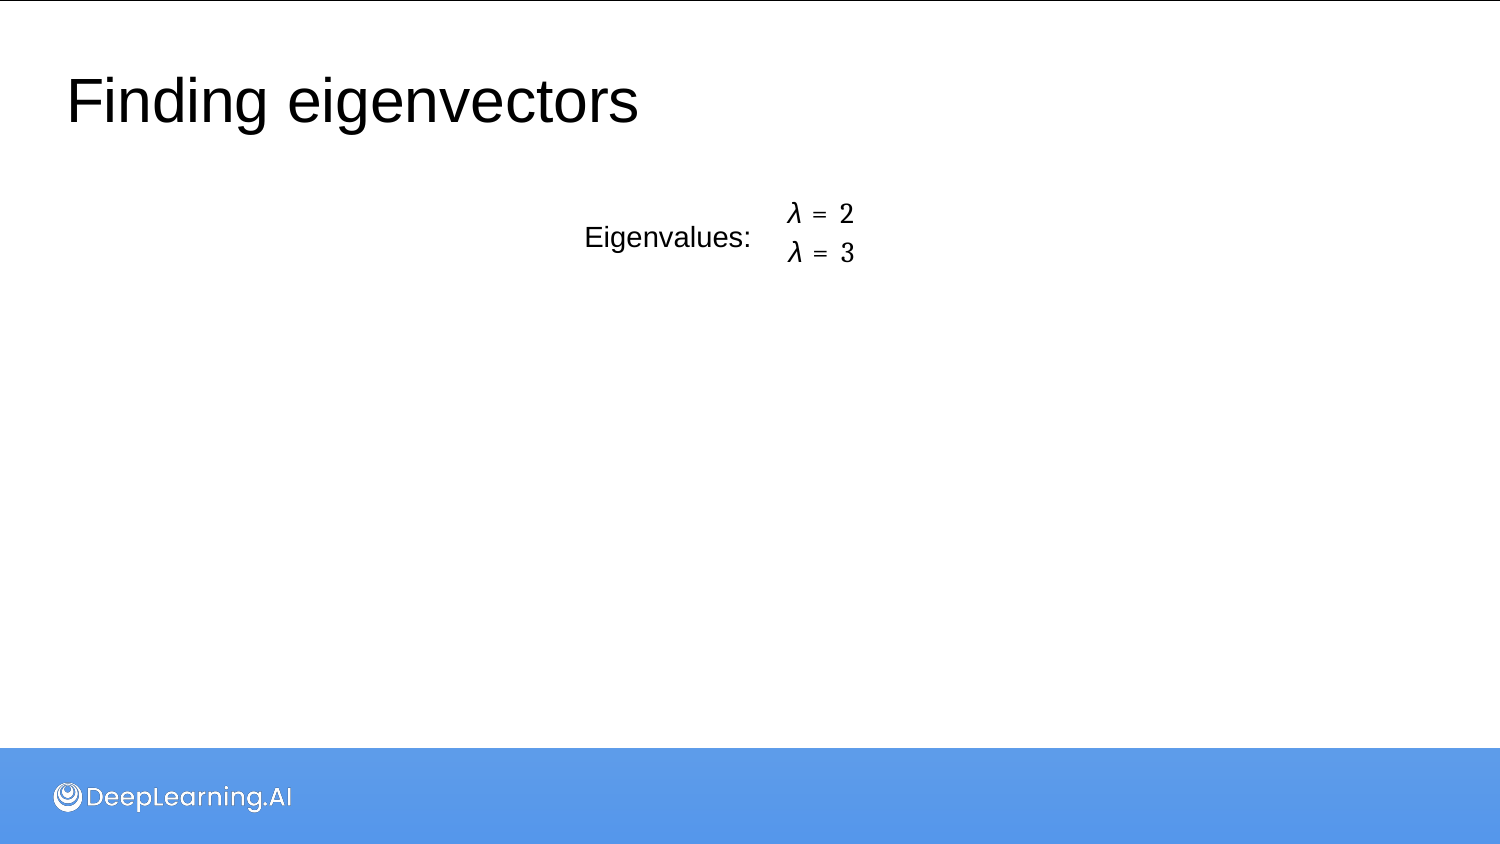

# Finding eigenvectors
λ = 2
λ = 3
Eigenvalues: